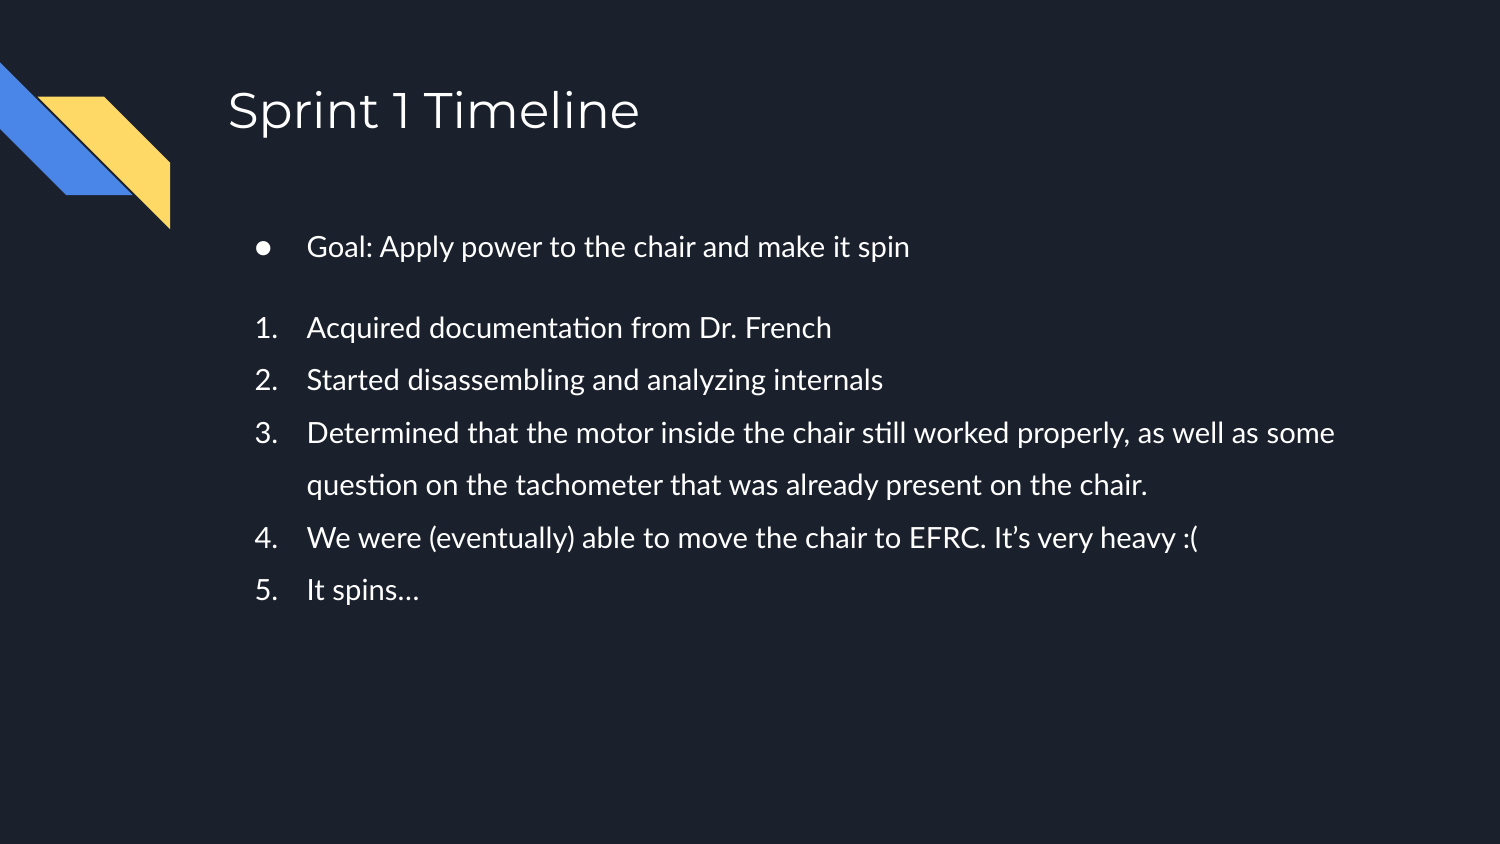

# Sprint 1 Timeline
Goal: Apply power to the chair and make it spin

Acquired documentation from Dr. French
Started disassembling and analyzing internals
Determined that the motor inside the chair still worked properly, as well as some question on the tachometer that was already present on the chair.
We were (eventually) able to move the chair to EFRC. It’s very heavy :(
It spins…